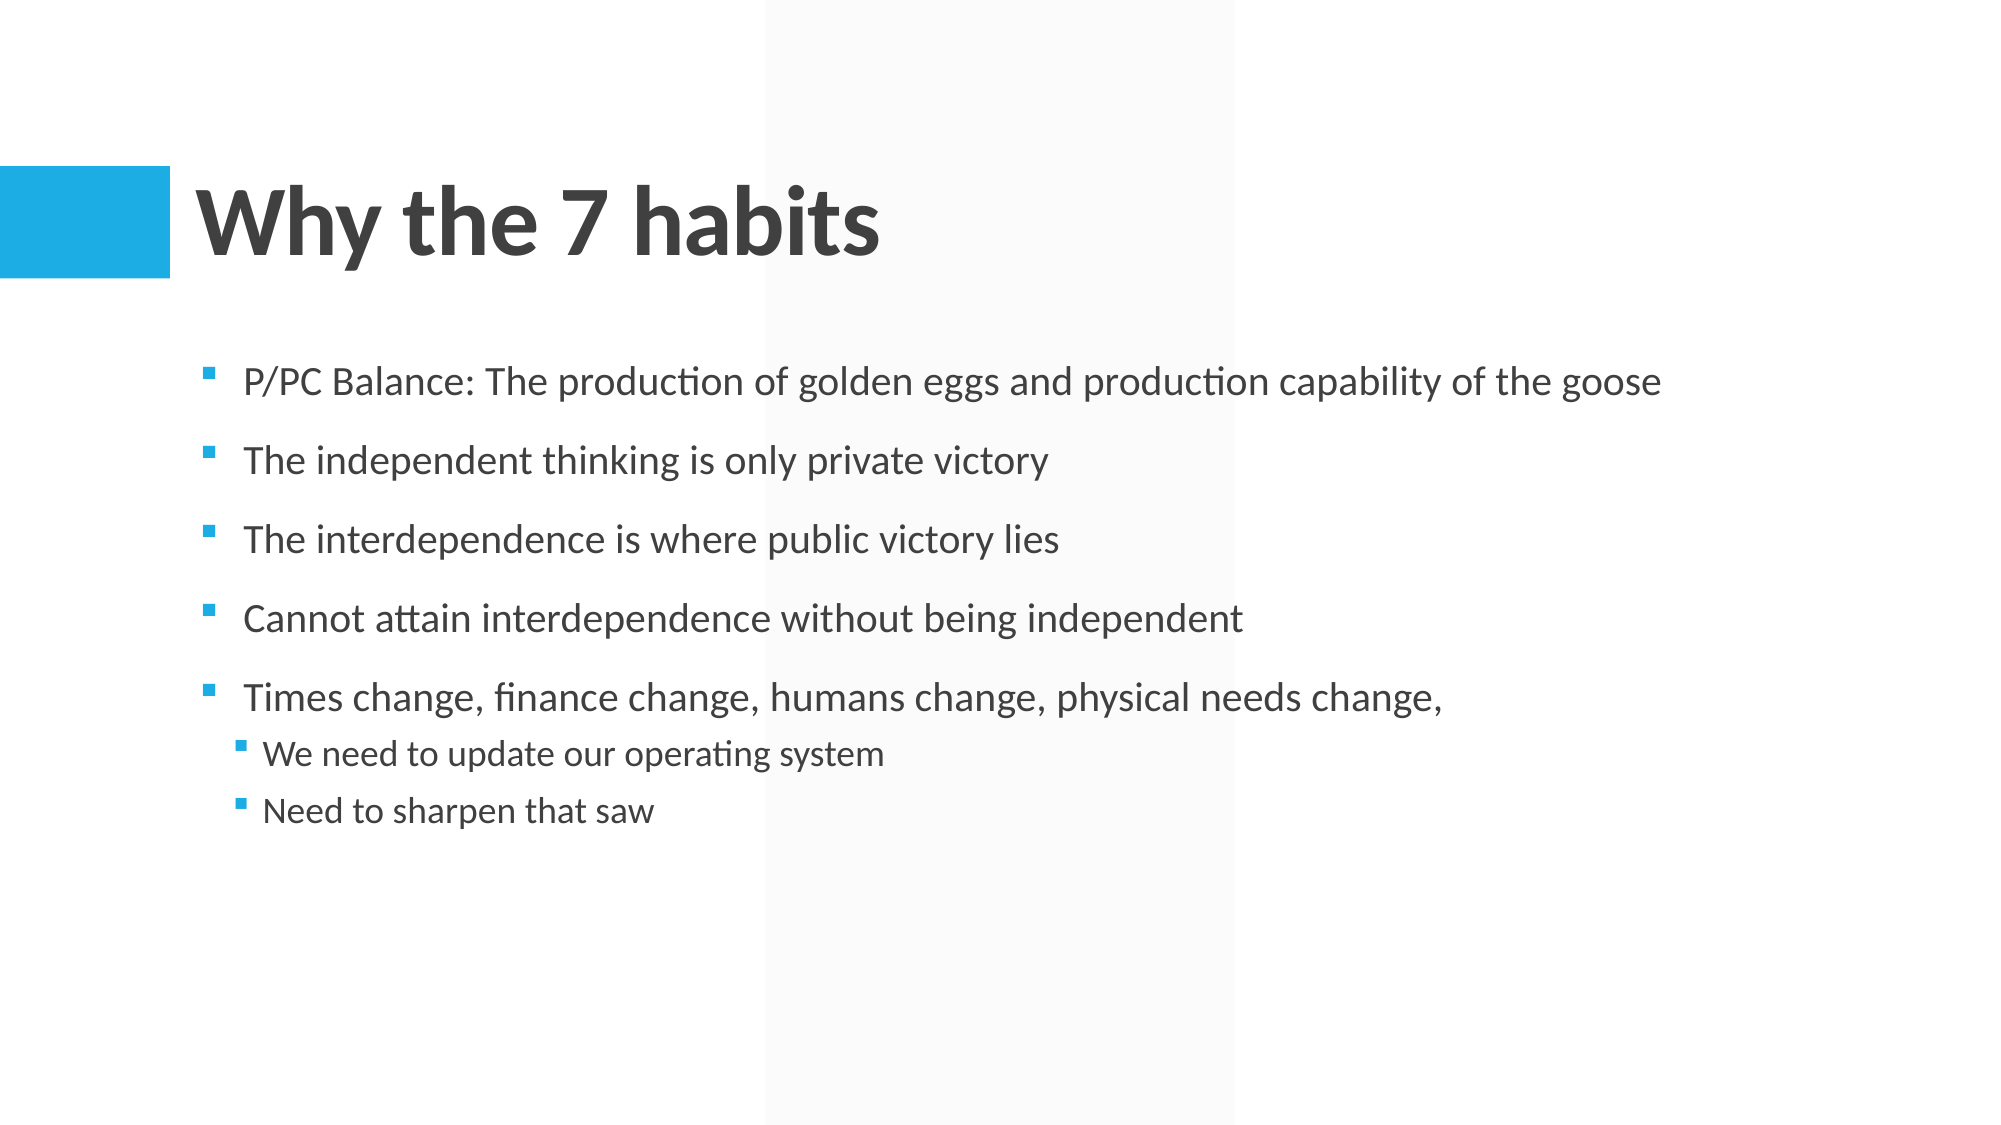

# Why the 7 habits
P/PC Balance: The production of golden eggs and production capability of the goose
The independent thinking is only private victory
The interdependence is where public victory lies
Cannot attain interdependence without being independent
Times change, finance change, humans change, physical needs change,
We need to update our operating system
Need to sharpen that saw